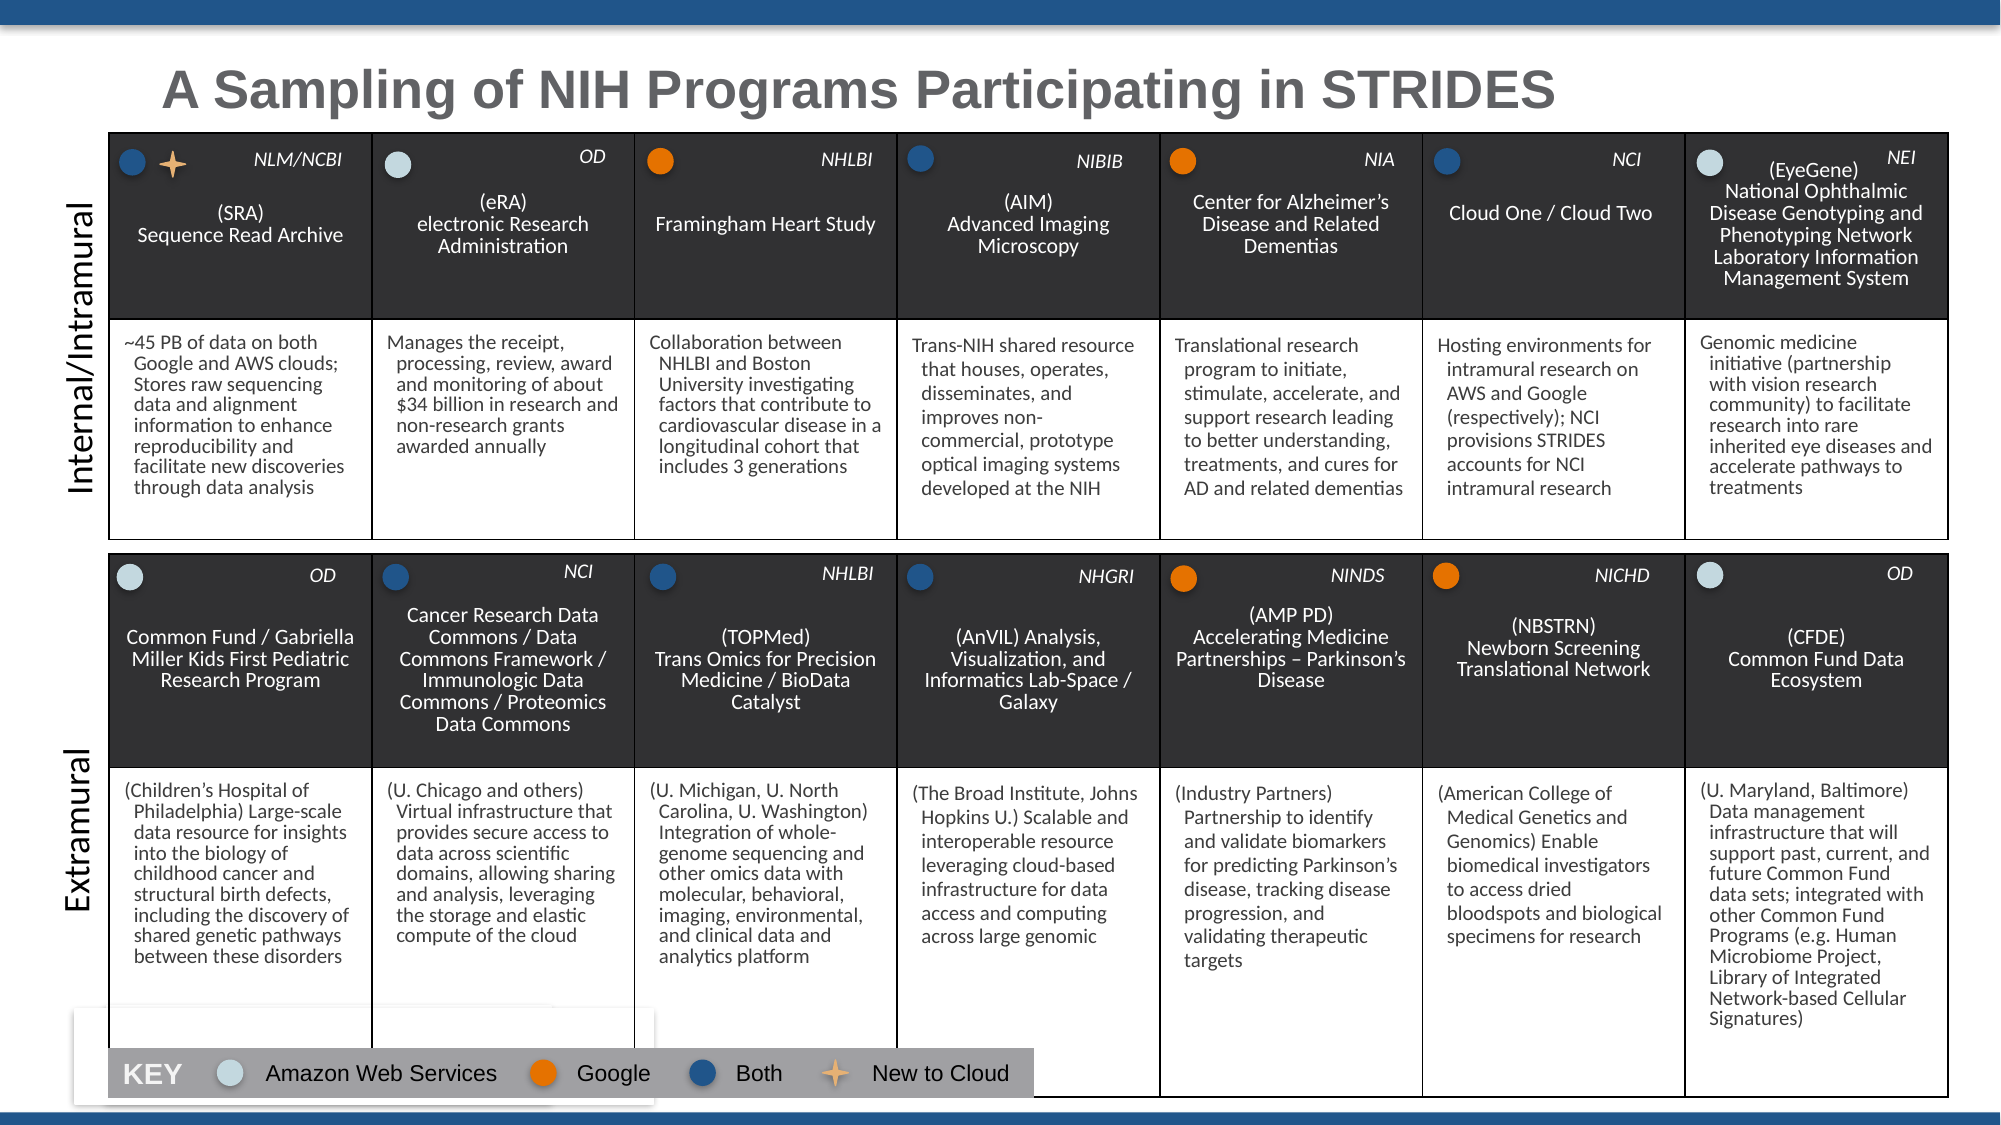

A Sampling of NIH Programs Participating in STRIDES
| (SRA) Sequence Read Archive | (eRA) electronic Research Administration | Framingham Heart Study | (AIM) Advanced Imaging Microscopy | Center for Alzheimer’s Disease and Related Dementias | Cloud One / Cloud Two | (EyeGene) National Ophthalmic Disease Genotyping and Phenotyping Network Laboratory Information Management System |
| --- | --- | --- | --- | --- | --- | --- |
| ~45 PB of data on both Google and AWS clouds; Stores raw sequencing data and alignment information to enhance reproducibility and facilitate new discoveries through data analysis | Manages the receipt, processing, review, award and monitoring of about $34 billion in research and non-research grants awarded annually | Collaboration between NHLBI and Boston University investigating factors that contribute to cardiovascular disease in a longitudinal cohort that includes 3 generations | Trans-NIH shared resource that houses, operates, disseminates, and improves non-commercial, prototype optical imaging systems developed at the NIH | Translational research program to initiate, stimulate, accelerate, and support research leading to better understanding, treatments, and cures for AD and related dementias | Hosting environments for intramural research on AWS and Google (respectively); NCI provisions STRIDES accounts for NCI intramural research | Genomic medicine initiative (partnership with vision research community) to facilitate research into rare inherited eye diseases and accelerate pathways to treatments |
OD
NEI
NLM/NCBI
NHLBI
NIA
NCI
NIBIB

Internal/Intramural
NCI
NHLBI
OD
OD
NINDS
NICHD
| Common Fund / Gabriella Miller Kids First Pediatric Research Program | Cancer Research Data Commons / Data Commons Framework / Immunologic Data Commons / Proteomics Data Commons | (TOPMed) Trans Omics for Precision Medicine / BioData Catalyst | (AnVIL) Analysis, Visualization, and Informatics Lab-Space / Galaxy | (AMP PD) Accelerating Medicine Partnerships – Parkinson’s Disease | (NBSTRN) Newborn Screening Translational Network | (CFDE) Common Fund Data Ecosystem |
| --- | --- | --- | --- | --- | --- | --- |
| (Children’s Hospital of Philadelphia) Large-scale data resource for insights into the biology of childhood cancer and structural birth defects, including the discovery of shared genetic pathways between these disorders | (U. Chicago and others) Virtual infrastructure that provides secure access to data across scientific domains, allowing sharing and analysis, leveraging the storage and elastic compute of the cloud | (U. Michigan, U. North Carolina, U. Washington) Integration of whole-genome sequencing and other omics data with molecular, behavioral, imaging, environmental, and clinical data and analytics platform | (The Broad Institute, Johns Hopkins U.) Scalable and interoperable resource leveraging cloud-based infrastructure for data access and computing across large genomic | (Industry Partners) Partnership to identify and validate biomarkers for predicting Parkinson’s disease, tracking disease progression, and validating therapeutic targets | (American College of Medical Genetics and Genomics) Enable biomedical investigators to access dried bloodspots and biological specimens for research | (U. Maryland, Baltimore) Data management infrastructure that will support past, current, and future Common Fund data sets; integrated with other Common Fund Programs (e.g. Human Microbiome Project, Library of Integrated Network-based Cellular Signatures) |
NHGRI

Extramural

| KEY |
| --- |
Amazon Web Services
Google
Both
New to Cloud